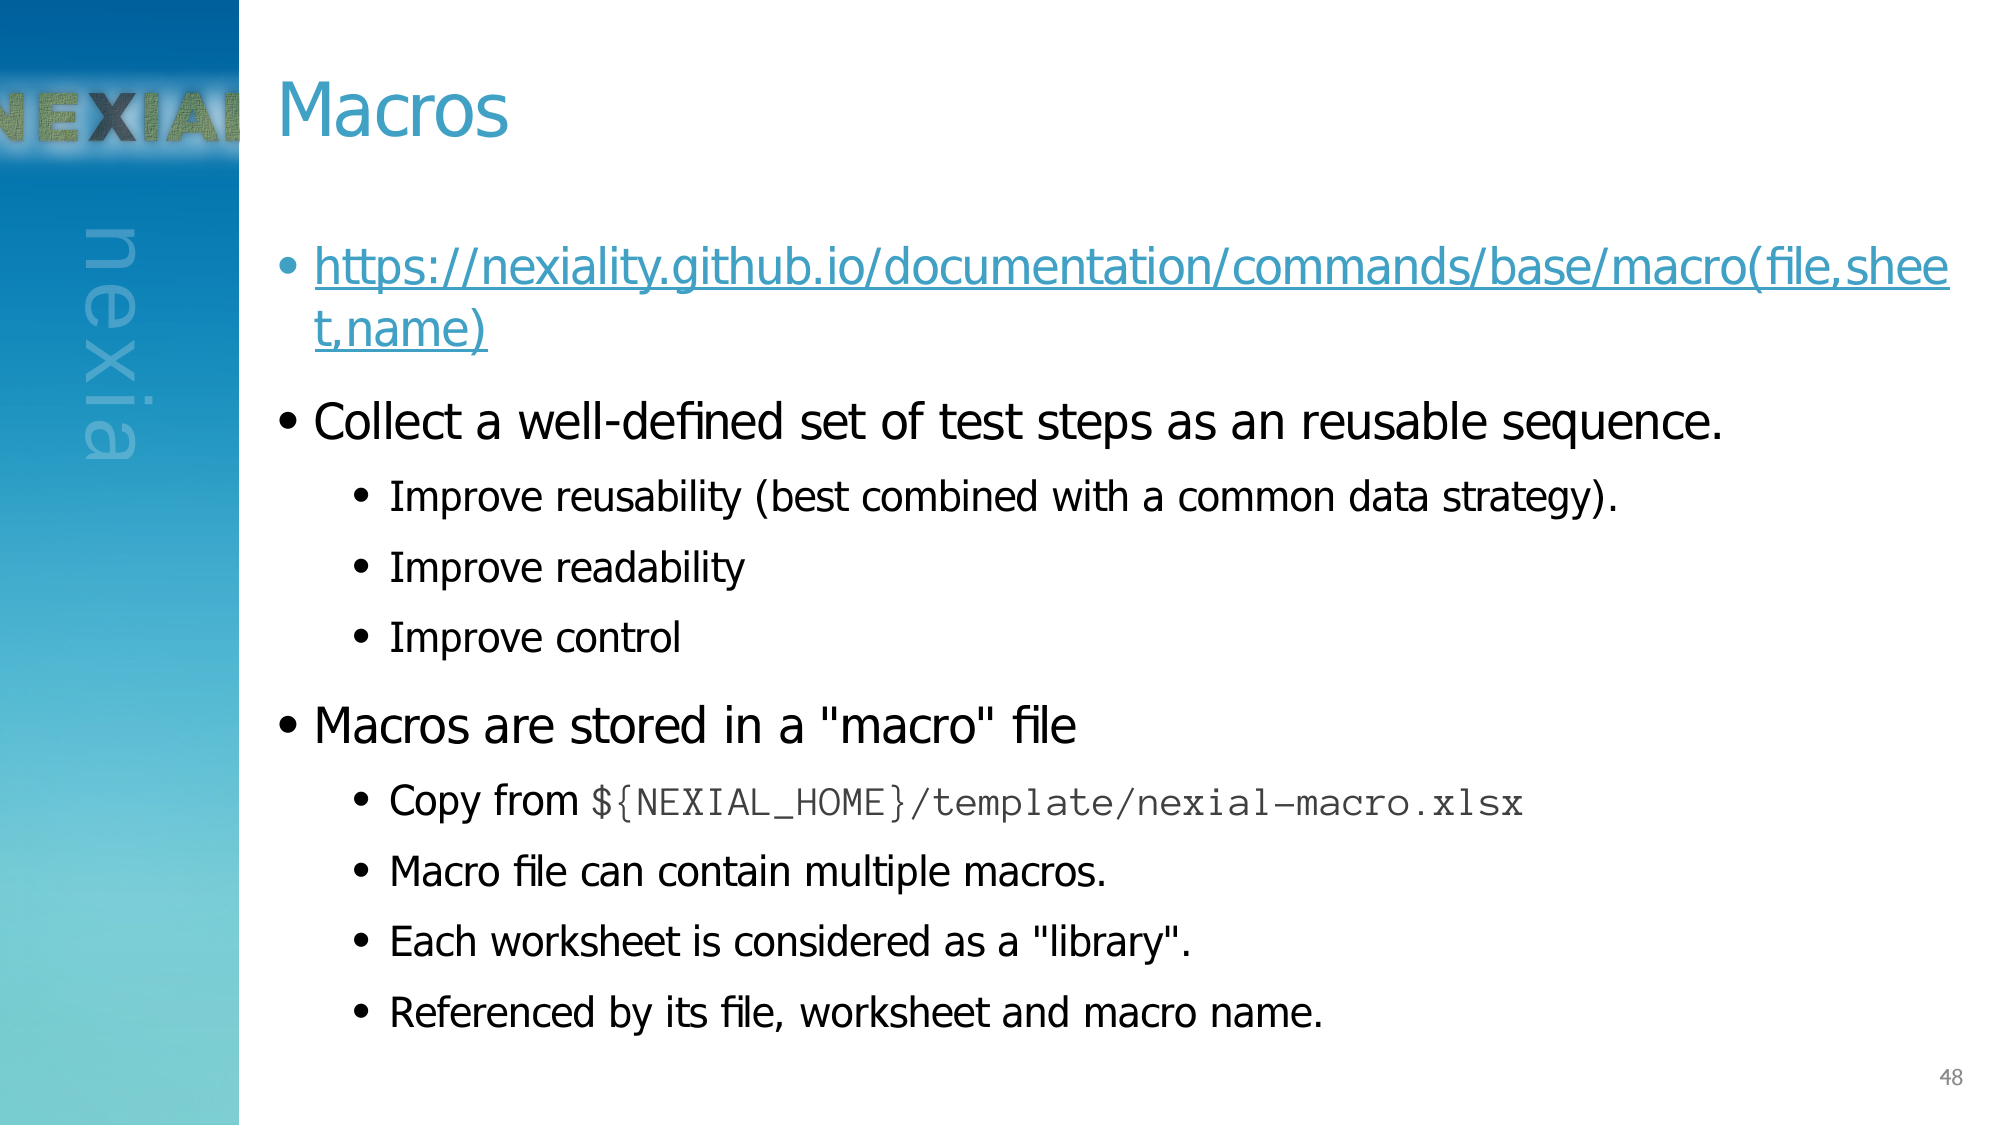

# Macros
https://nexiality.github.io/documentation/commands/base/macro(file,sheet,name)
Collect a well-defined set of test steps as an reusable sequence.
Improve reusability (best combined with a common data strategy).
Improve readability
Improve control
Macros are stored in a "macro" file
Copy from ${NEXIAL_HOME}/template/nexial-macro.xlsx
Macro file can contain multiple macros.
Each worksheet is considered as a "library".
Referenced by its file, worksheet and macro name.
48